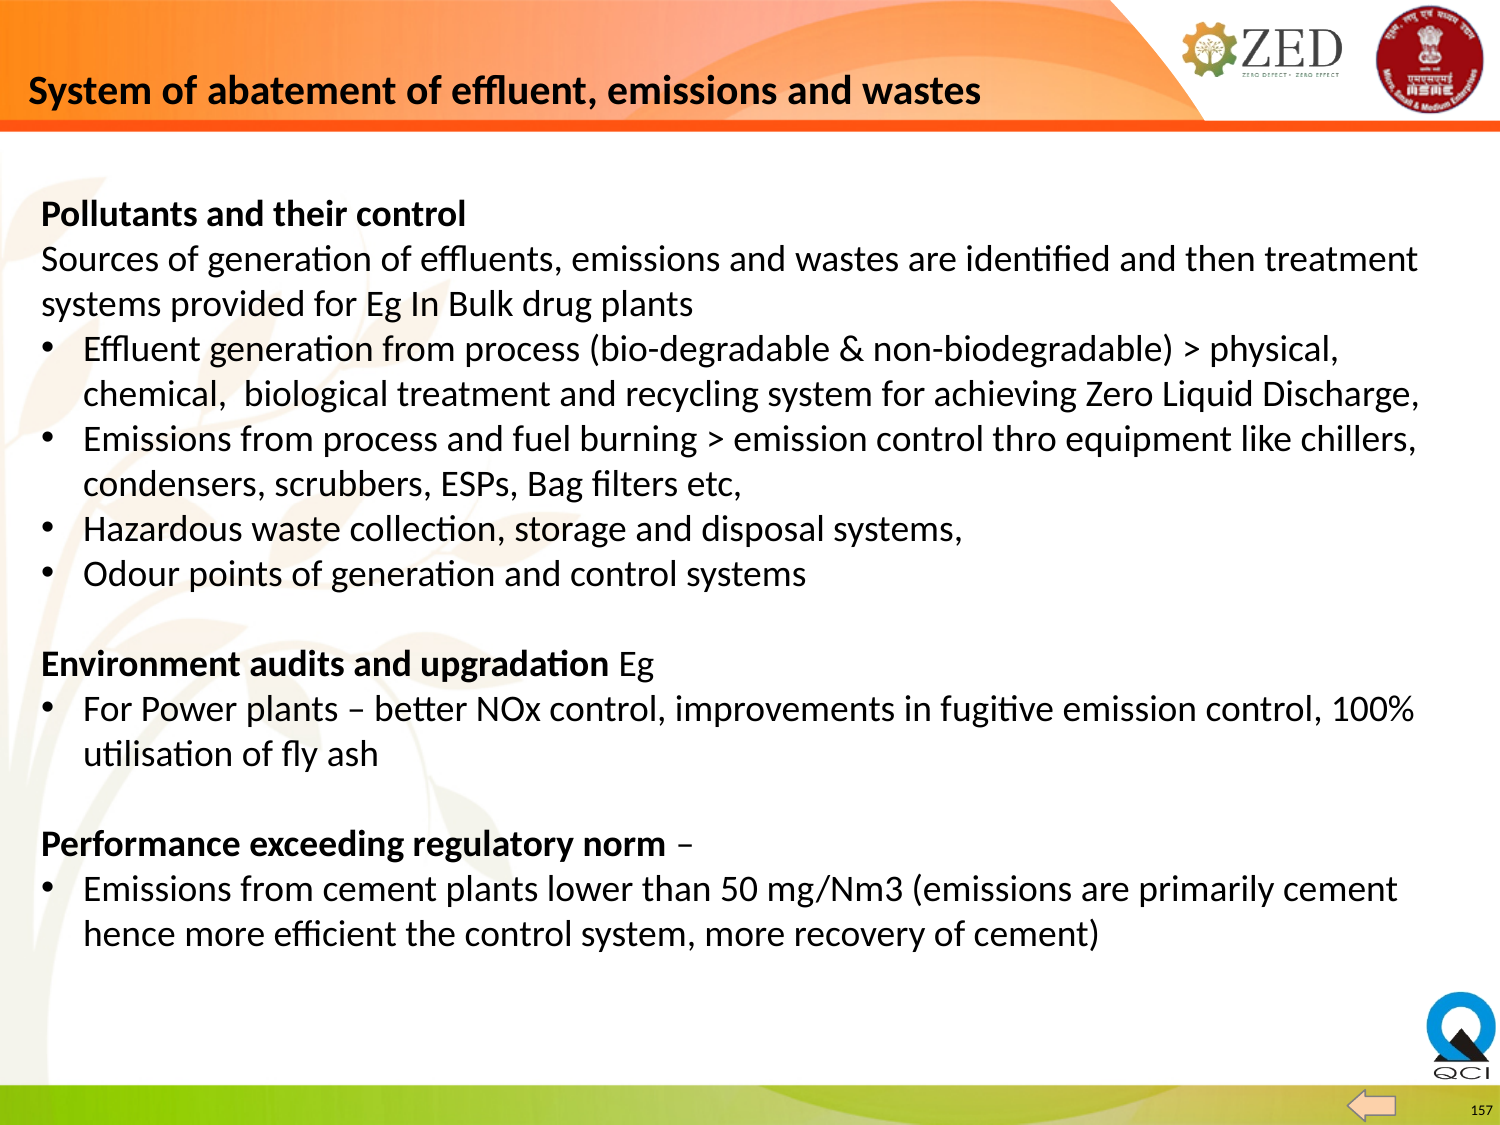

# System of abatement of effluent, emissions and wastes
Pollutants and their control
Sources of generation of effluents, emissions and wastes are identified and then treatment systems provided for Eg In Bulk drug plants
Effluent generation from process (bio-degradable & non-biodegradable) > physical, chemical,  biological treatment and recycling system for achieving Zero Liquid Discharge,
Emissions from process and fuel burning > emission control thro equipment like chillers, condensers, scrubbers, ESPs, Bag filters etc,
Hazardous waste collection, storage and disposal systems,
Odour points of generation and control systems

Environment audits and upgradation Eg
For Power plants – better NOx control, improvements in fugitive emission control, 100% utilisation of fly ash

Performance exceeding regulatory norm –
Emissions from cement plants lower than 50 mg/Nm3 (emissions are primarily cement hence more efficient the control system, more recovery of cement)